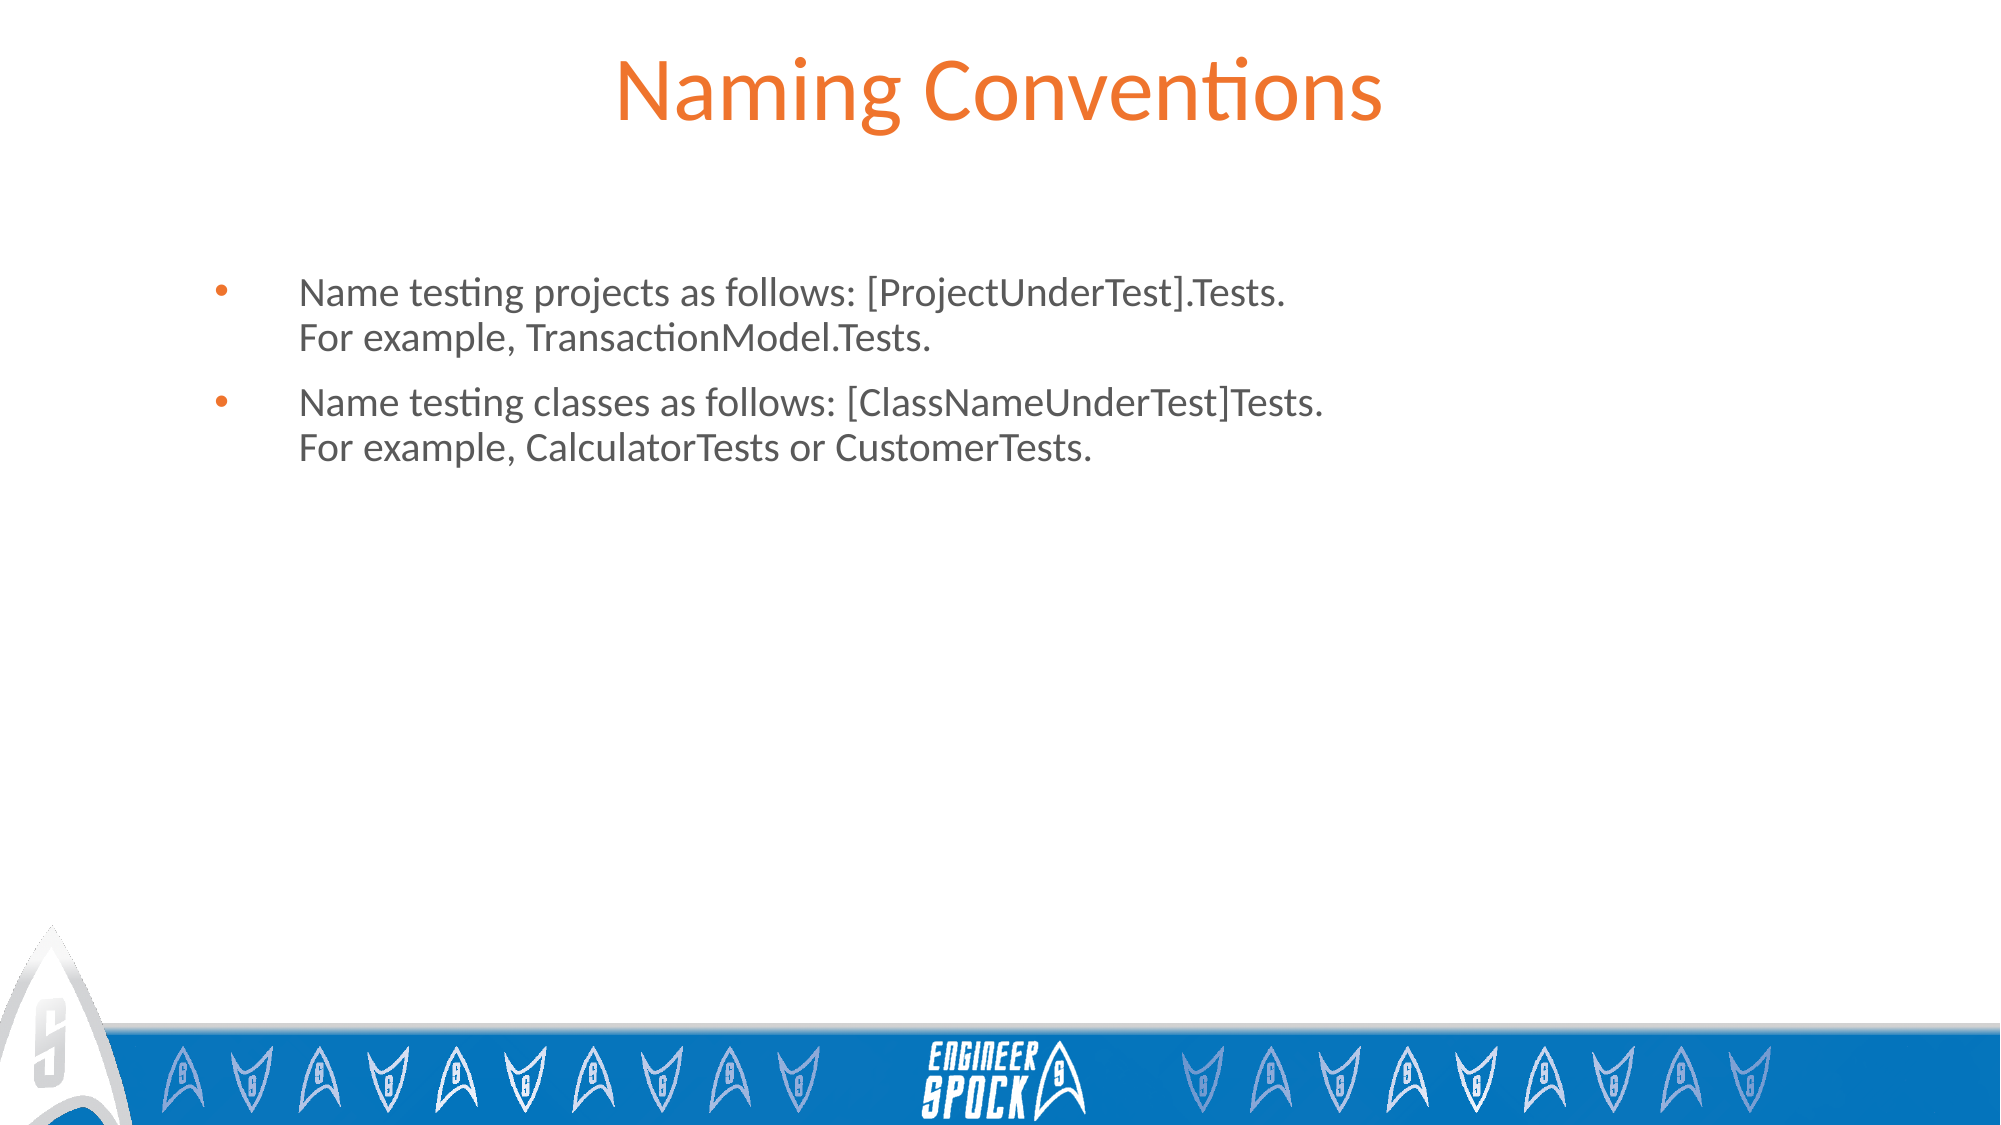

# Naming Conventions
Name testing projects as follows: [ProjectUnderTest].Tests.
For example, TransactionModel.Tests.
Name testing classes as follows: [ClassNameUnderTest]Tests.
For example, CalculatorTests or CustomerTests.